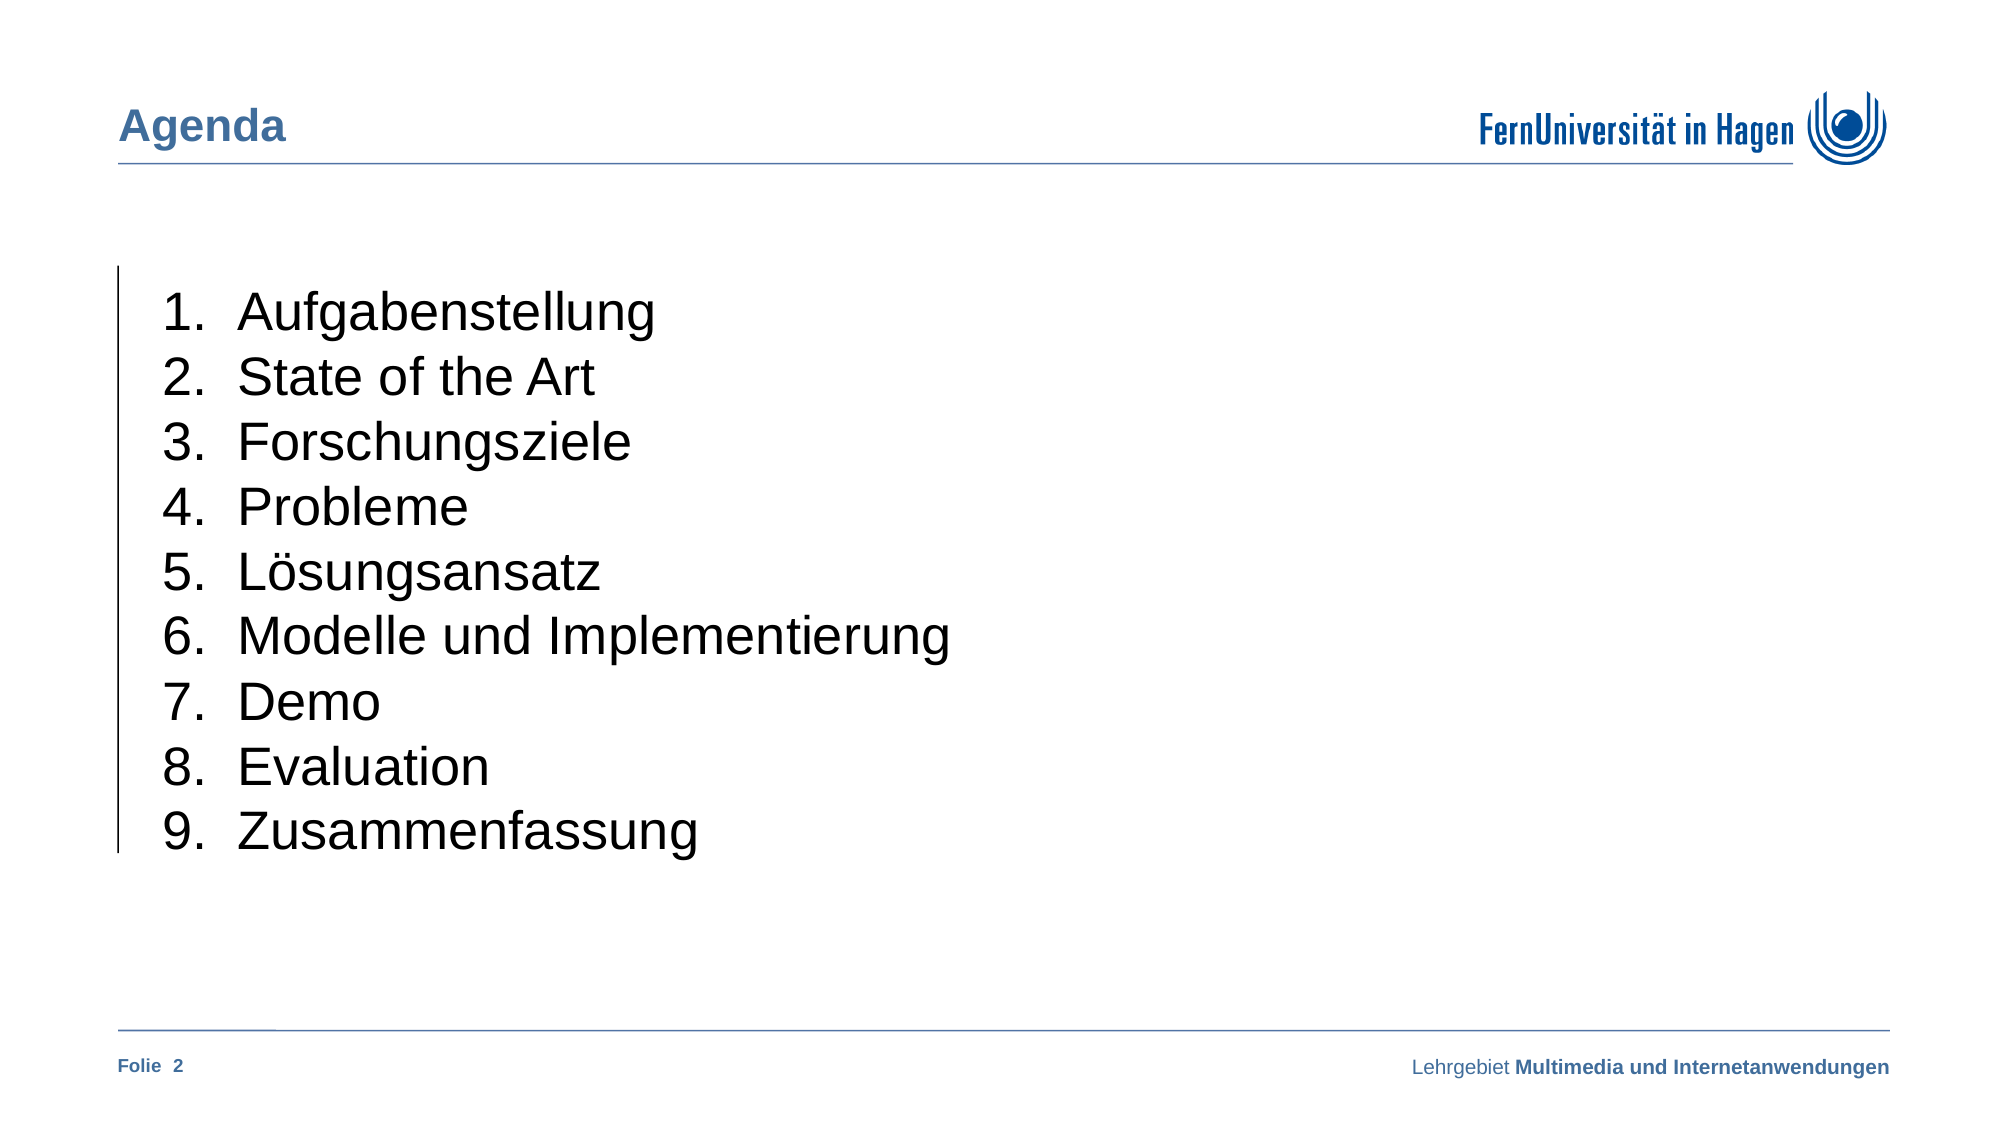

Agenda

Aufgabenstellung
State of the Art
Forschungsziele
Probleme
Lösungsansatz
Modelle und Implementierung
Demo
Evaluation
Zusammenfassung
2